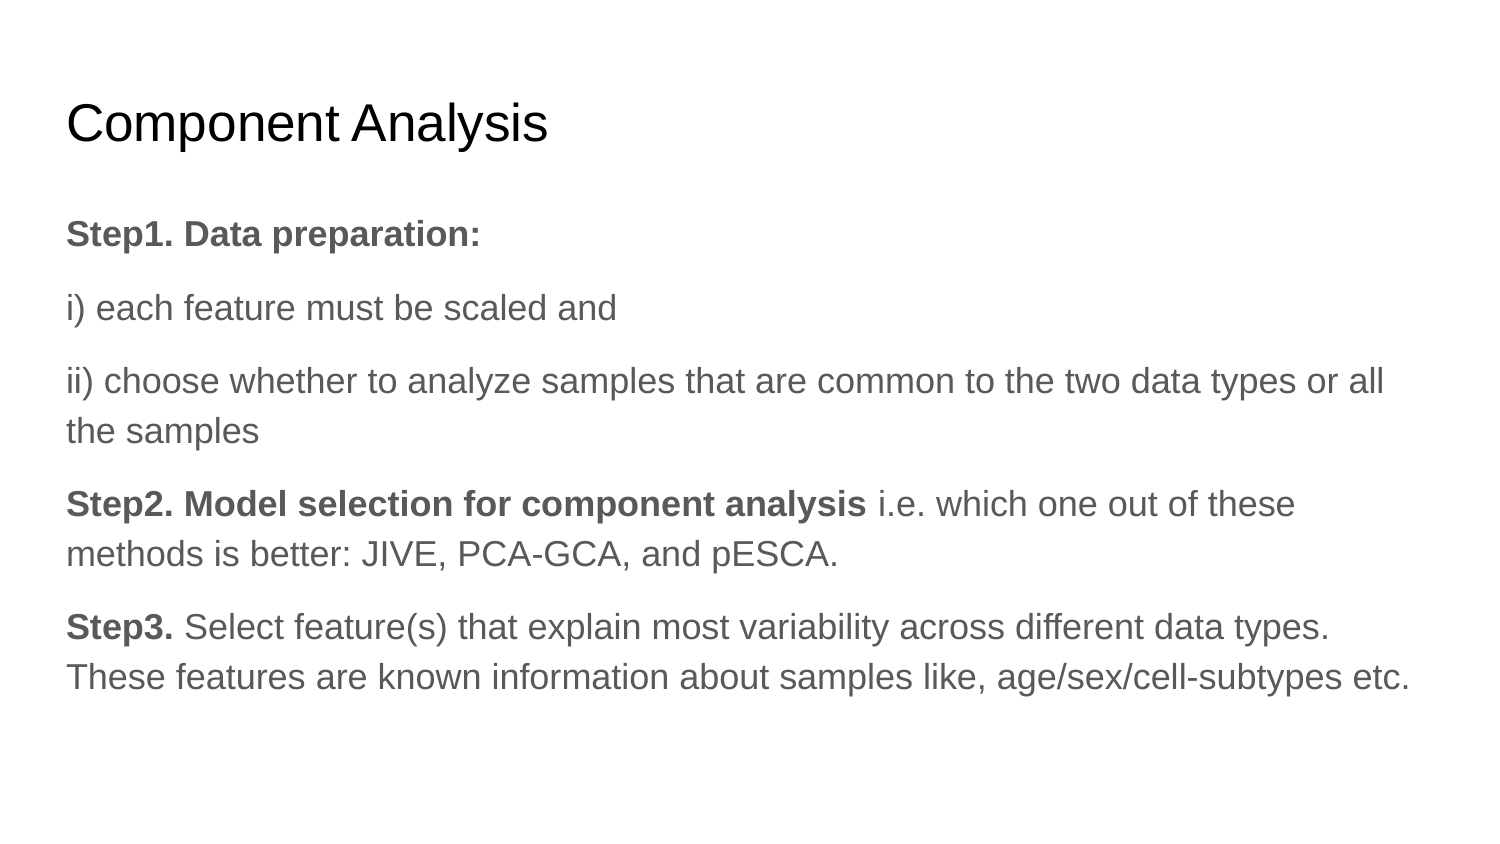

# Component Analysis
Step1. Data preparation:
i) each feature must be scaled and
ii) choose whether to analyze samples that are common to the two data types or all the samples
Step2. Model selection for component analysis i.e. which one out of these methods is better: JIVE, PCA-GCA, and pESCA.
Step3. Select feature(s) that explain most variability across different data types. These features are known information about samples like, age/sex/cell-subtypes etc.